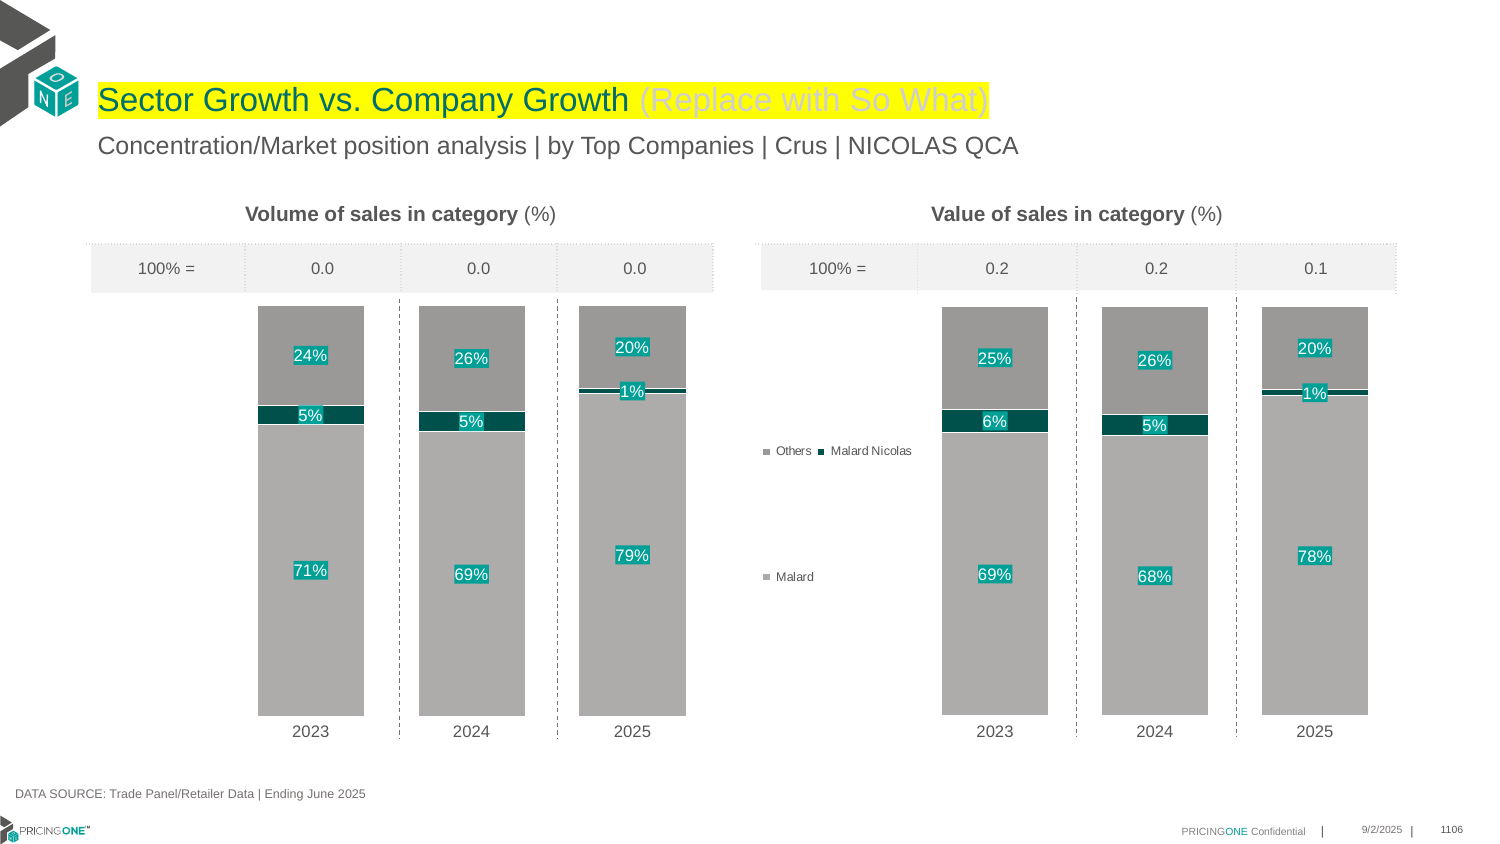

# Sector Growth vs. Company Growth (Replace with So What)
Concentration/Market position analysis | by Top Companies | Crus | NICOLAS QCA
| Volume of sales in category (%) |  |  |  |
| --- | --- | --- | --- |
| 100% = | 0.0 | 0.0 | 0.0 |
| Value of sales in category (%) |  |  |  |
| --- | --- | --- | --- |
| 100% = | 0.2 | 0.2 | 0.1 |

### Chart

| Category | Malard | Malard Nicolas | Others |
|---|---|---|---|
| 2023 | 0.7108454608454609 | 0.04591129591129591 | 0.24324324324324326 |
| 2024 | 0.6919222289035879 | 0.04990980156343957 | 0.25816796953297255 |
| 2025 | 0.7854477611940298 | 0.012593283582089552 | 0.20195895522388058 |

### Chart

| Category | Malard | Malard Nicolas | Others |
|---|---|---|---|
| 2023 | 0.6917552414552482 | 0.05590885598076448 | 0.2523359025639873 |
| 2024 | 0.6829592197082361 | 0.05315513819739074 | 0.26388564209437315 |
| 2025 | 0.7809187279151943 | 0.014843314115677887 | 0.20423795796912775 |
DATA SOURCE: Trade Panel/Retailer Data | Ending June 2025

9/2/2025
1106